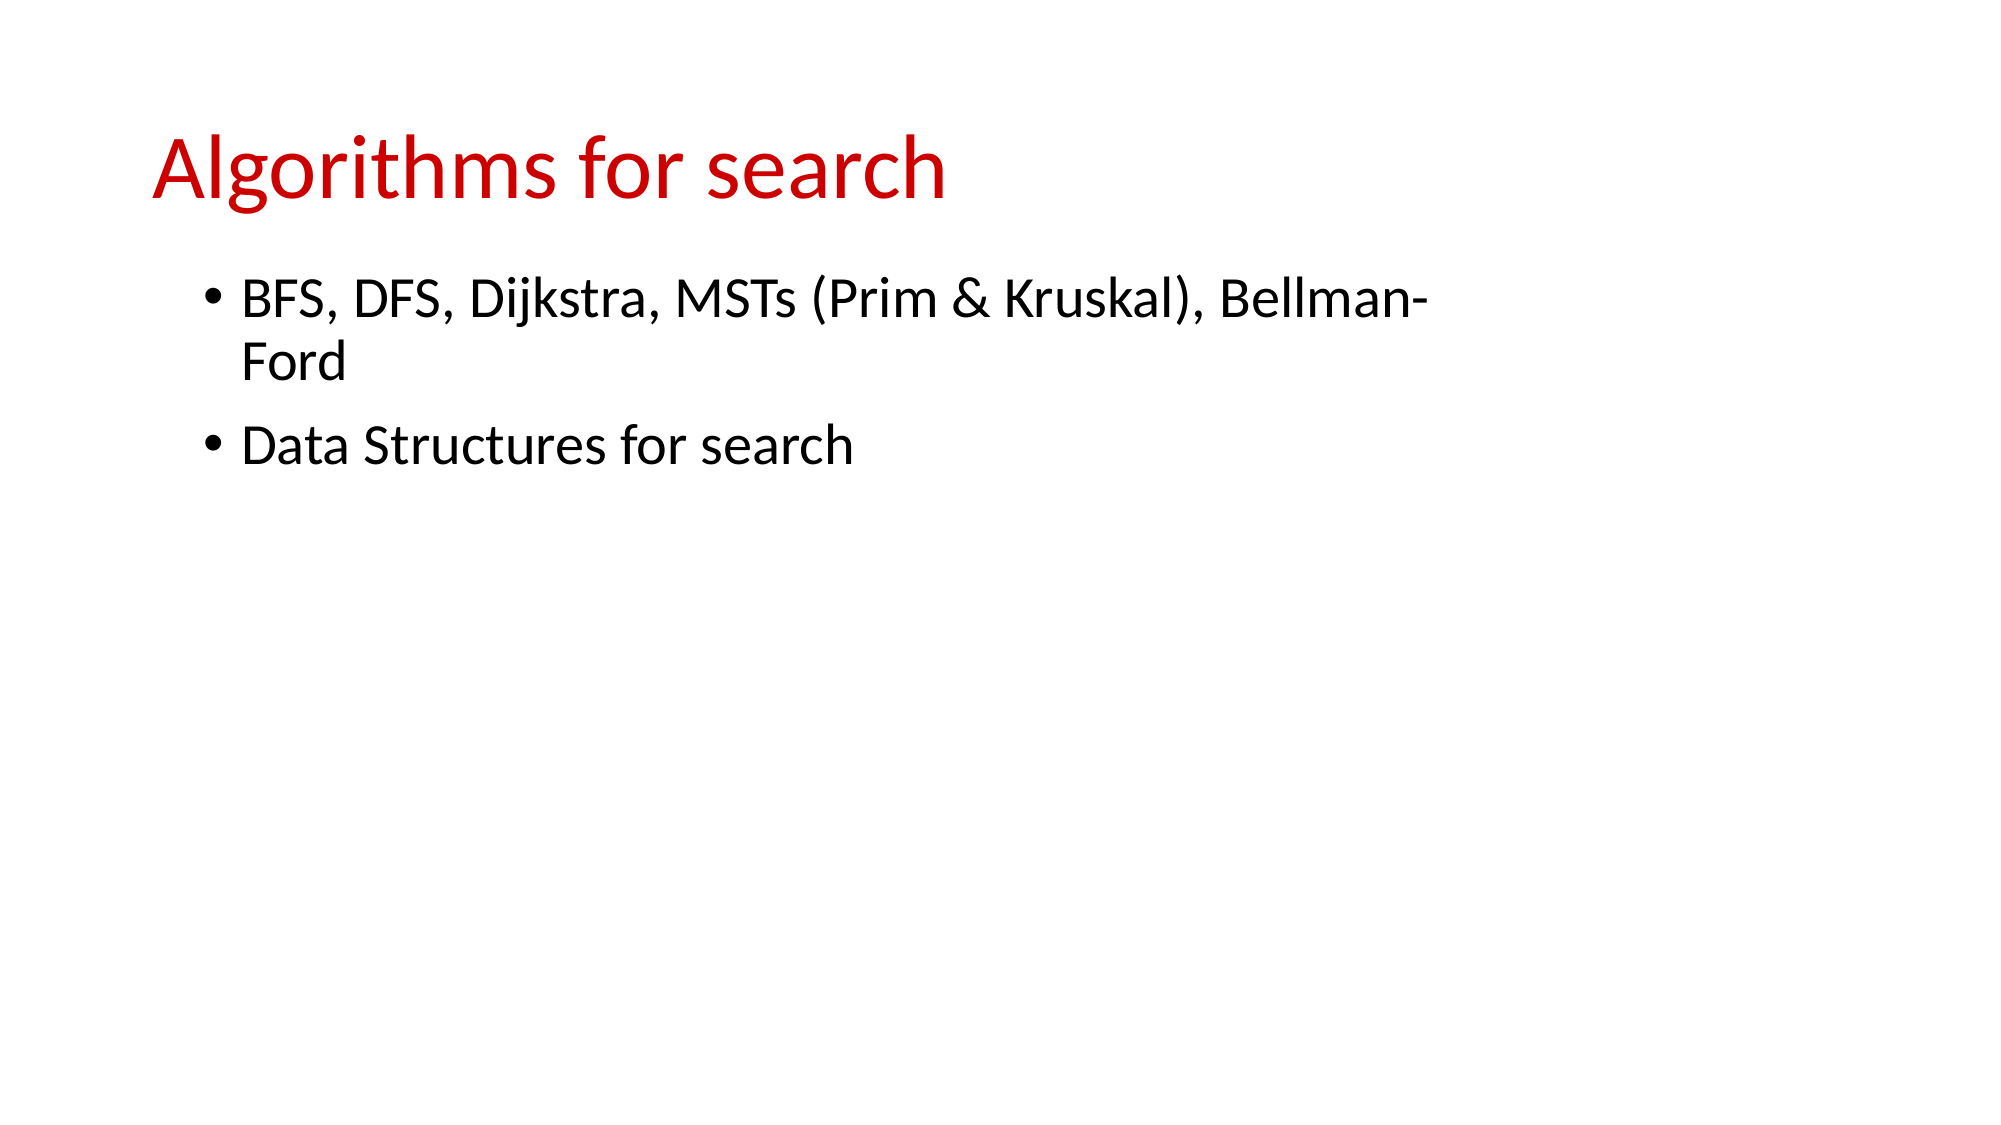

# Algorithms for search
BFS, DFS, Dijkstra, MSTs (Prim & Kruskal), Bellman-Ford
Data Structures for search